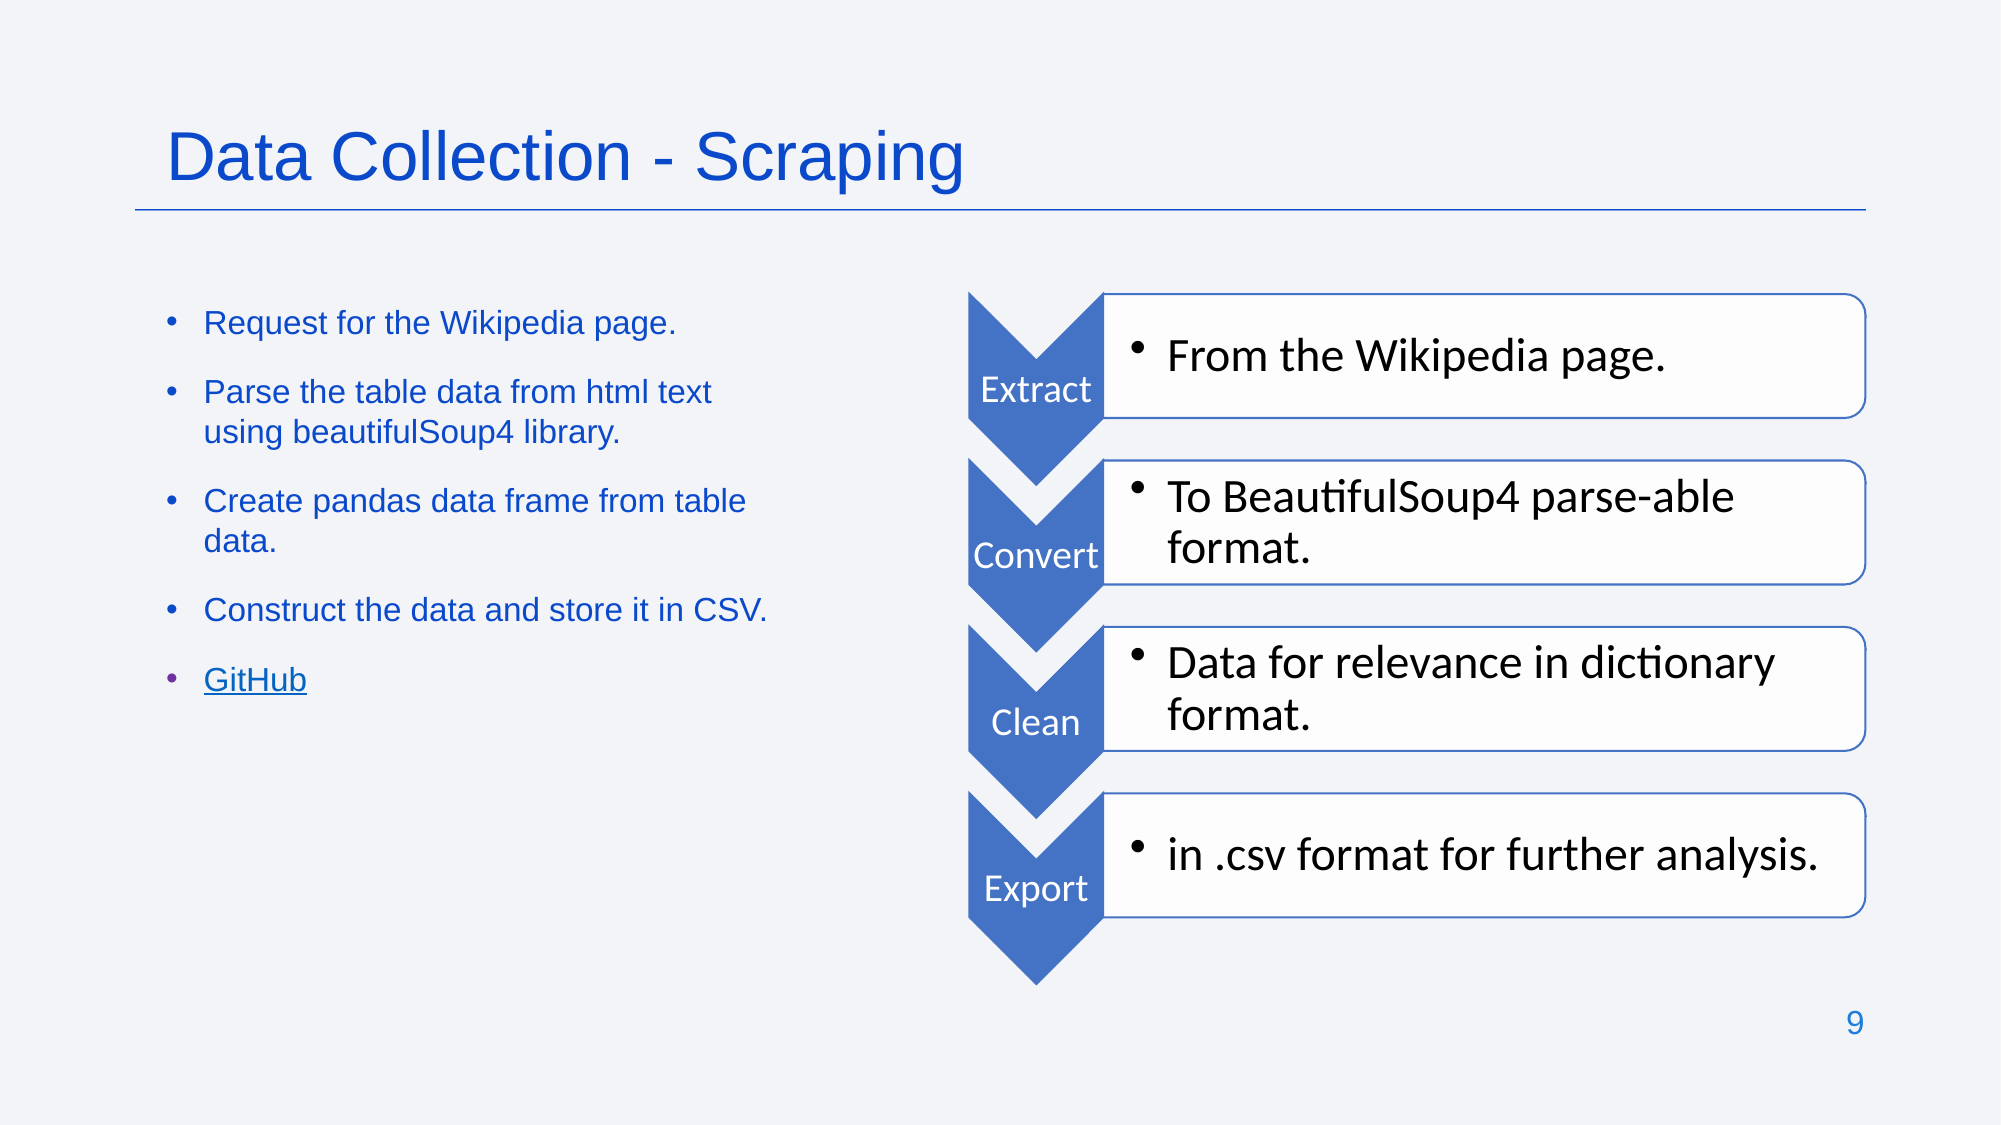

Data Collection - Scraping
Extract
From the Wikipedia page.
Convert
To BeautifulSoup4 parse-able format.
Clean
Data for relevance in dictionary format.
Export
in .csv format for further analysis.
Request for the Wikipedia page.
Parse the table data from html text using beautifulSoup4 library.
Create pandas data frame from table data.
Construct the data and store it in CSV.
GitHub
9